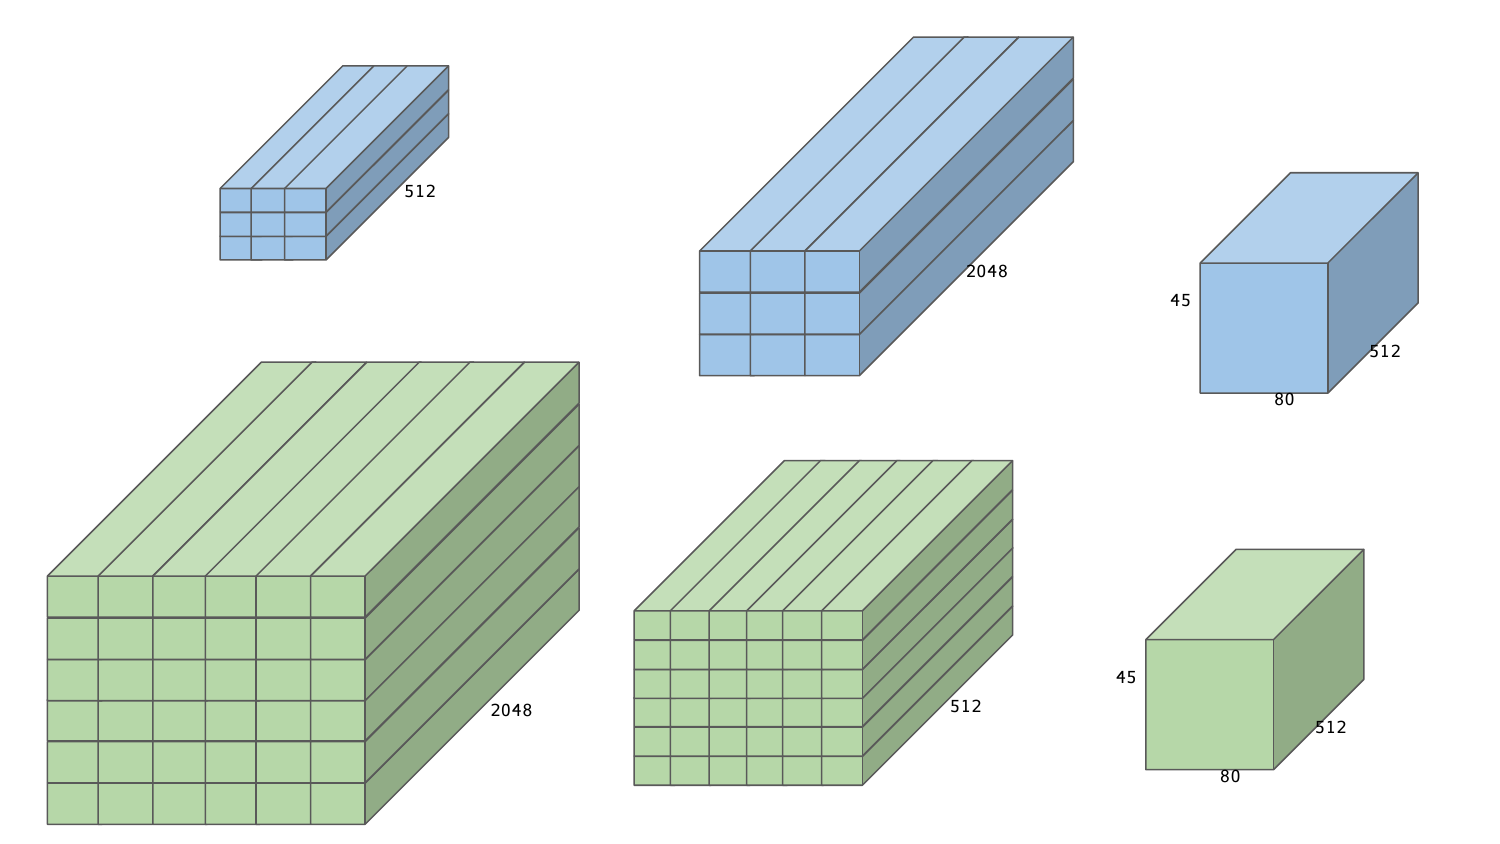

2048

512

45
512
80

2048

512

45
512
80